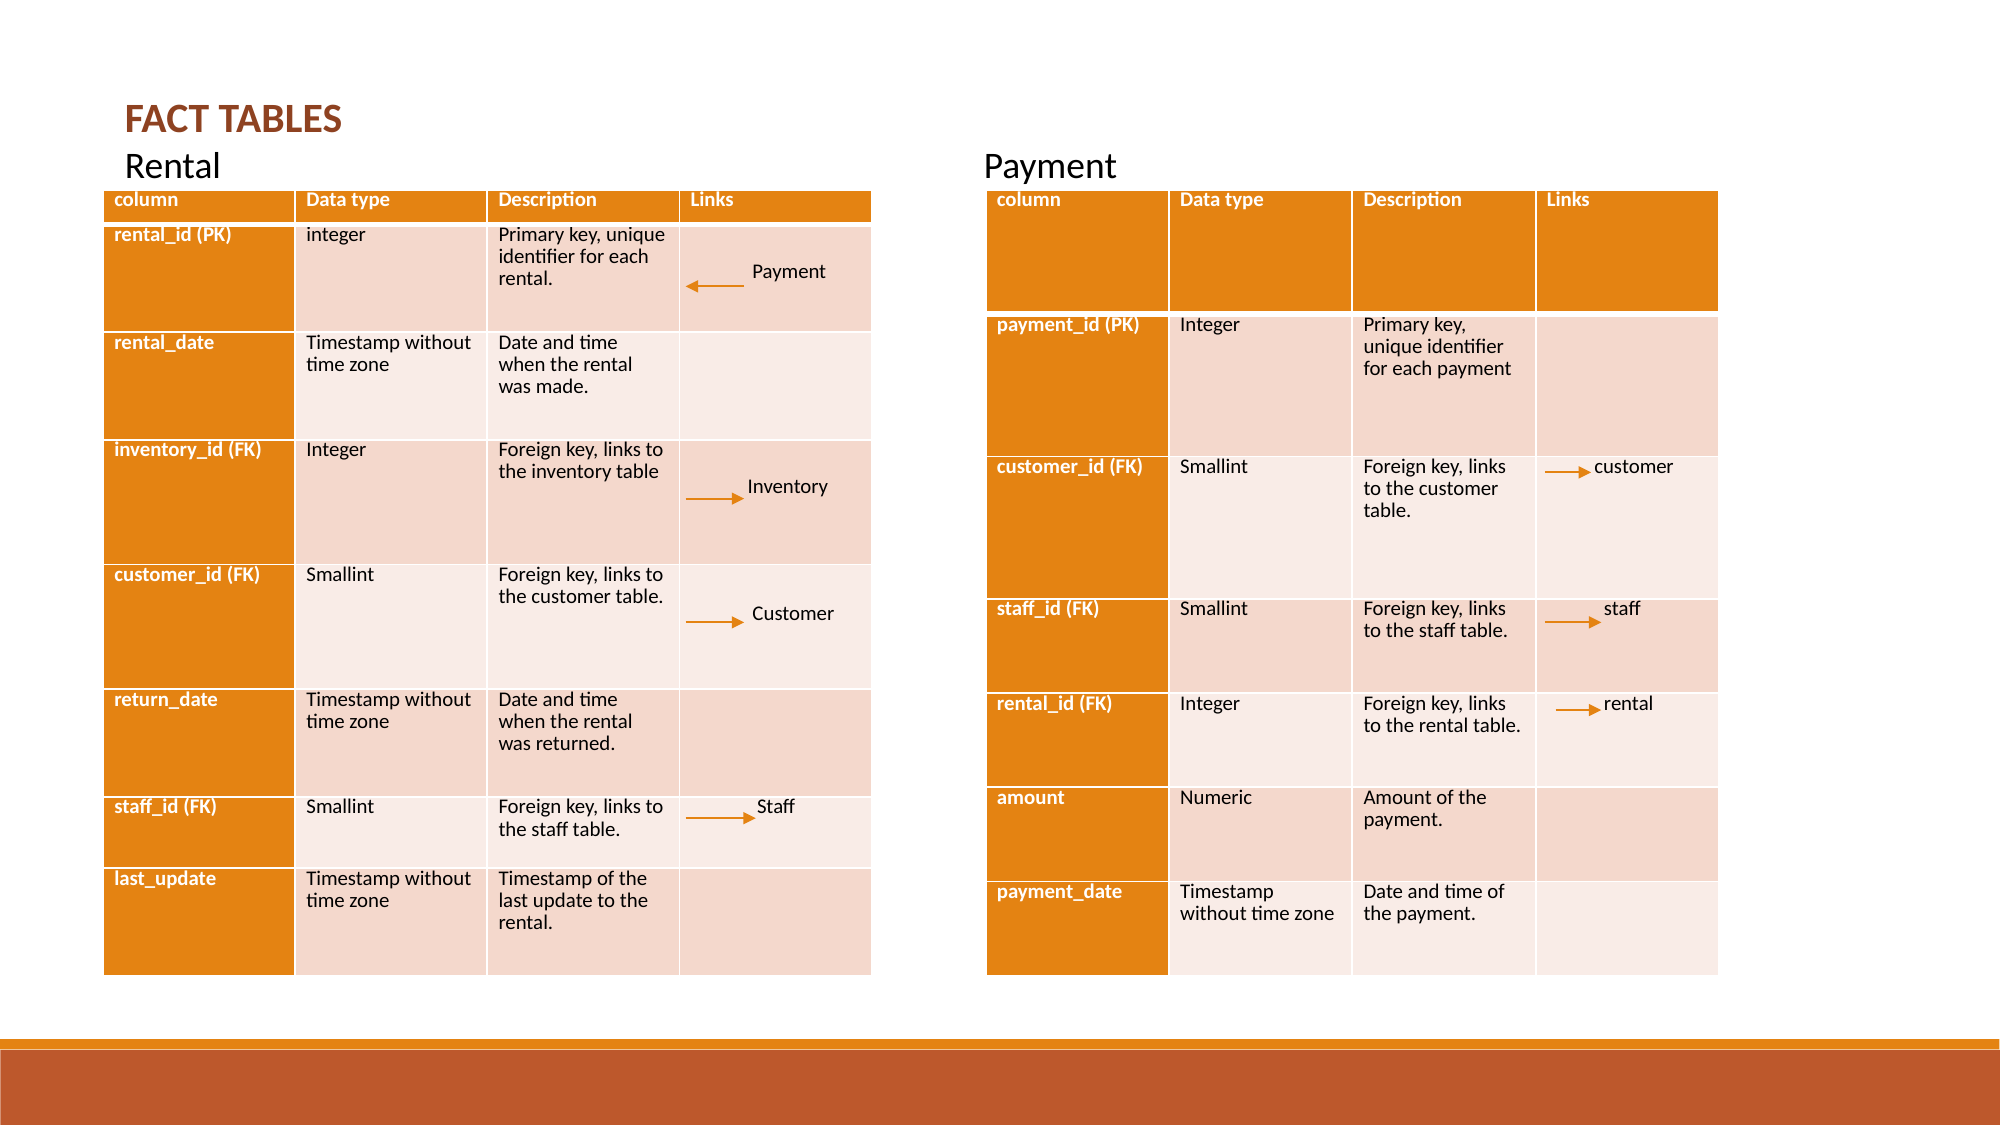

FACT TABLES
Rental                                                                                          Payment
| column | Data type | Description | Links |
| --- | --- | --- | --- |
| rental\_id (PK) | integer | Primary key, unique identifier for each rental. | Payment |
| rental\_date | Timestamp without time zone | Date and time when the rental was made. |  |
| inventory\_id (FK) | Integer | Foreign key, links to the inventory table | Inventory |
| customer\_id (FK) | Smallint | Foreign key, links to the customer table. | Customer |
| return\_date | Timestamp without time zone | Date and time when the rental was returned. |  |
| staff\_id (FK) | Smallint | Foreign key, links to the staff table. | Staff |
| last\_update | Timestamp without time zone | Timestamp of the last update to the rental. |  |
| column | Data type | Description | Links |
| --- | --- | --- | --- |
| payment\_id (PK) | Integer | Primary key, unique identifier for each payment |  |
| customer\_id (FK) | Smallint | Foreign key, links to the customer table. | customer |
| staff\_id (FK) | Smallint | Foreign key, links to the staff table. | staff |
| rental\_id (FK) | Integer | Foreign key, links to the rental table. | rental |
| amount | Numeric | Amount of the payment. |  |
| payment\_date | Timestamp without time zone | Date and time of the payment. |  |